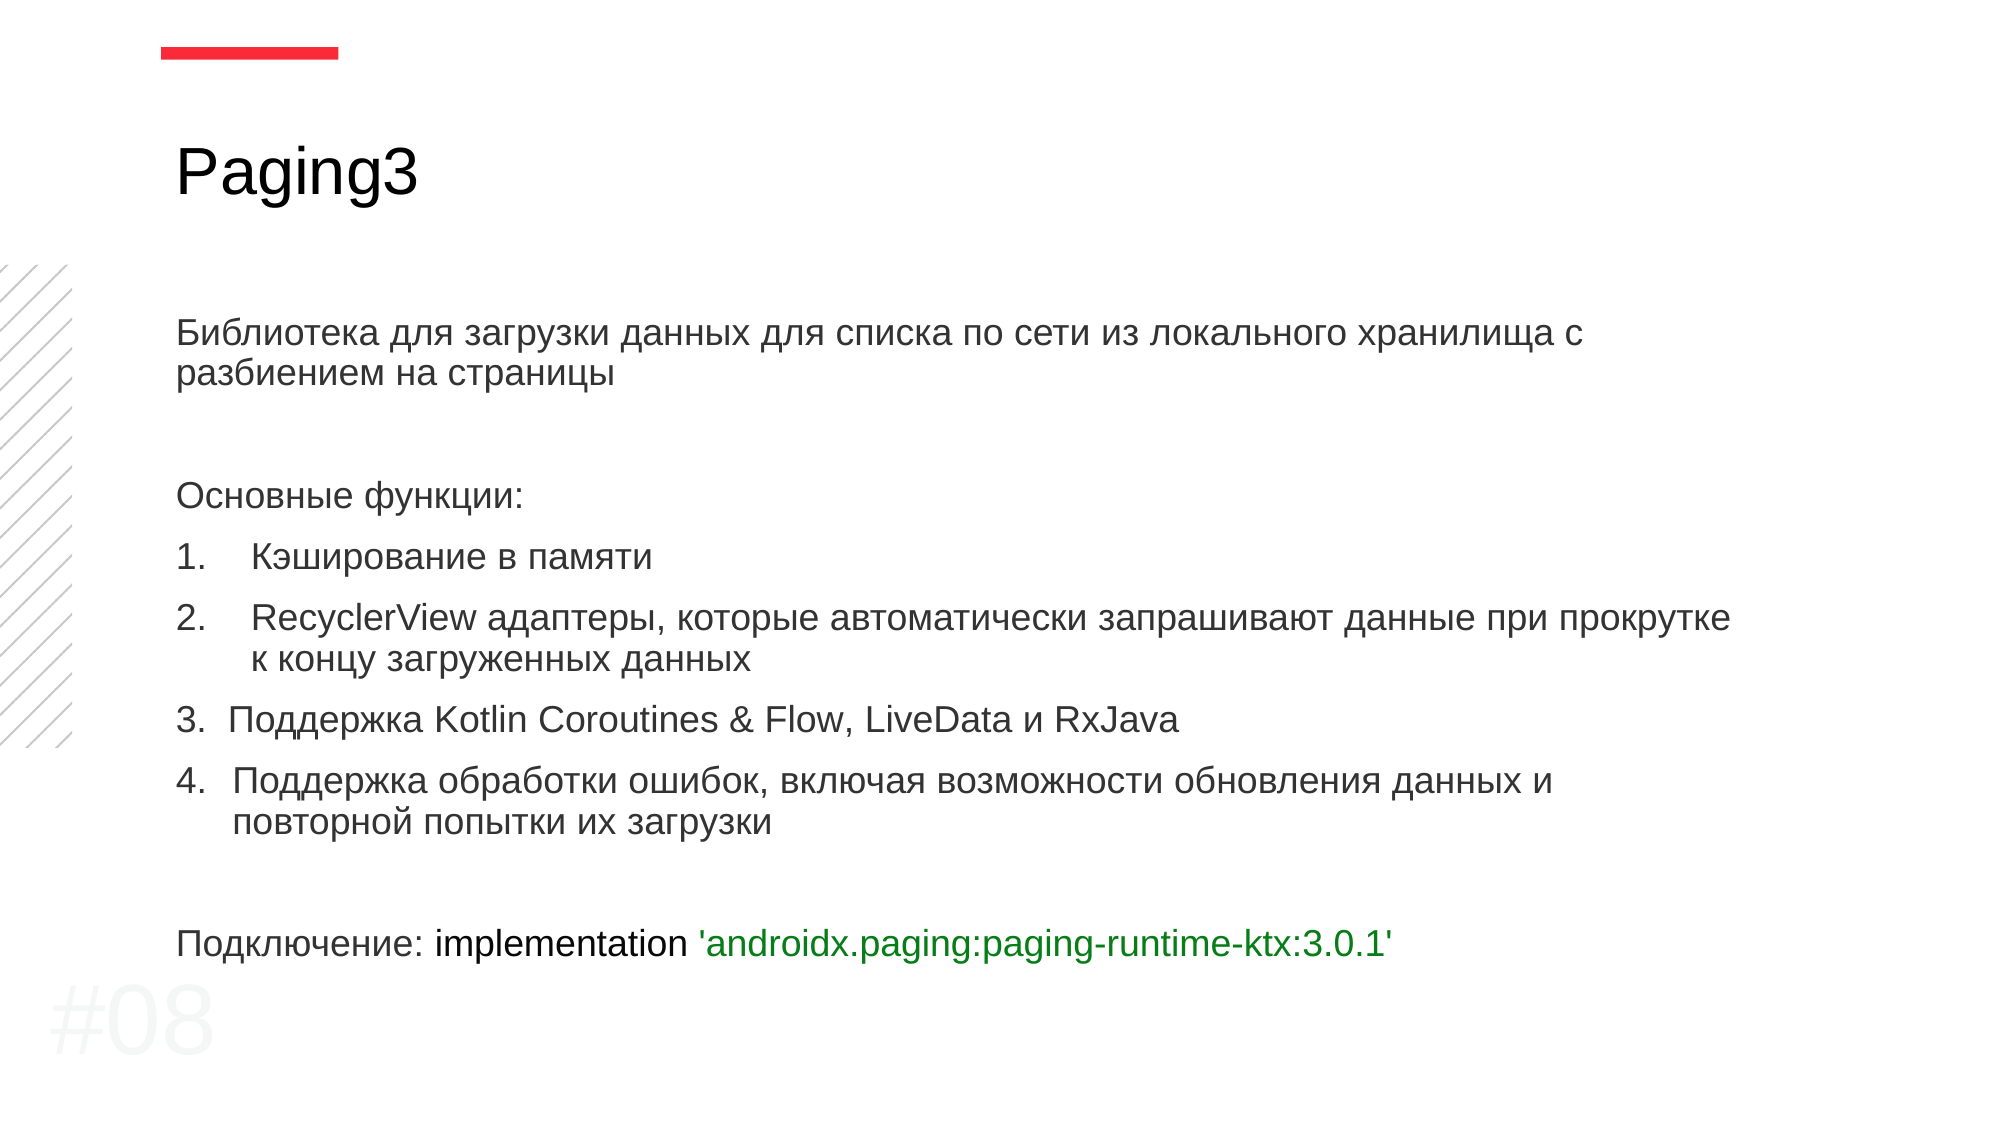

Paging3
Библиотека для загрузки данных для списка по сети из локального хранилища с разбиением на страницы

Основные функции:
Кэширование в памяти
RecyclerView адаптеры, которые автоматически запрашивают данные при прокрутке к концу загруженных данных
3.  Поддержка Kotlin Coroutines & Flow, LiveData и RxJava
Поддержка обработки ошибок, включая возможности обновления данных и повторной попытки их загрузки

Подключение: implementation 'androidx.paging:paging-runtime-ktx:3.0.1'

#08